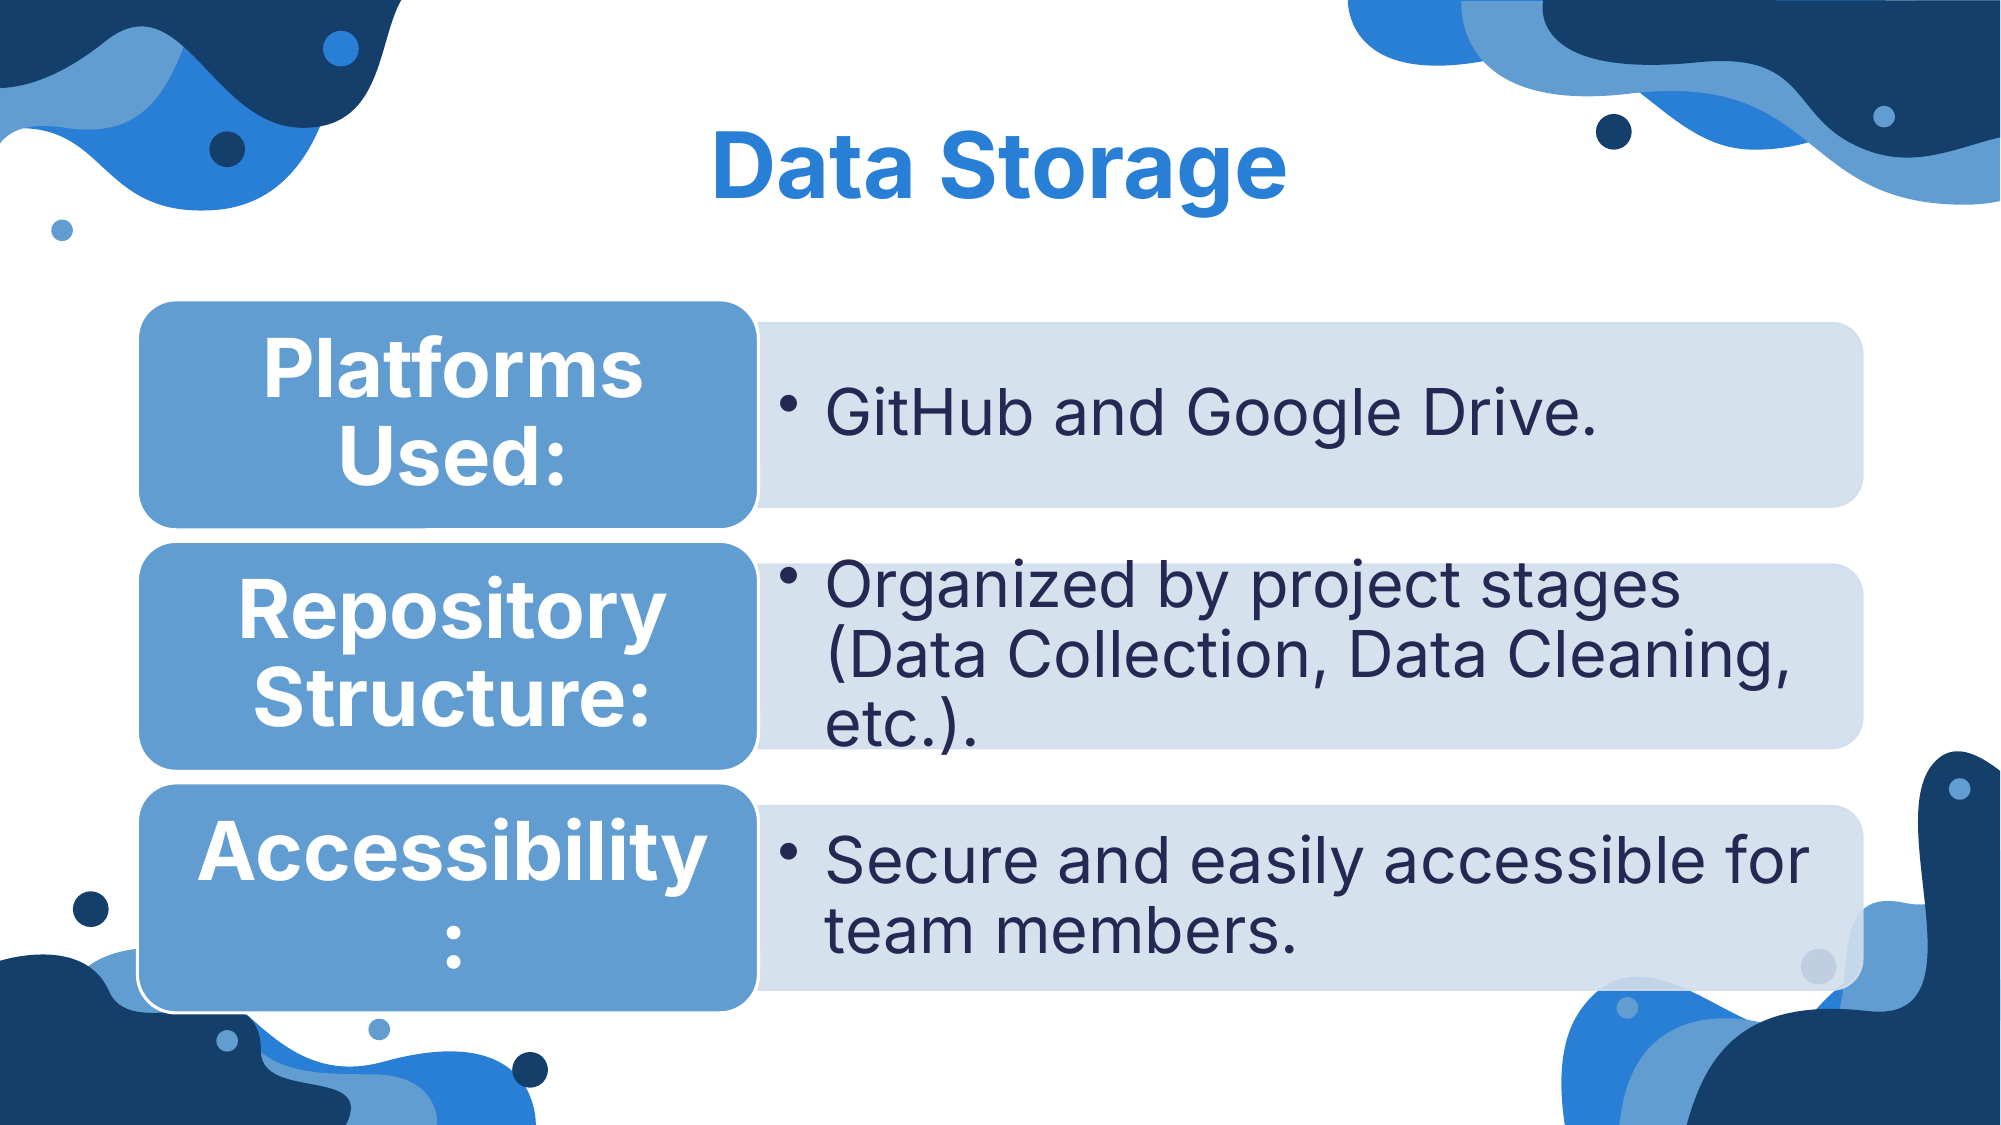

Data Storage
GitHub and Google Drive.
Platforms Used:
Organized by project stages (Data Collection, Data Cleaning, etc.).
Repository Structure:
Secure and easily accessible for team members.
Accessibility: